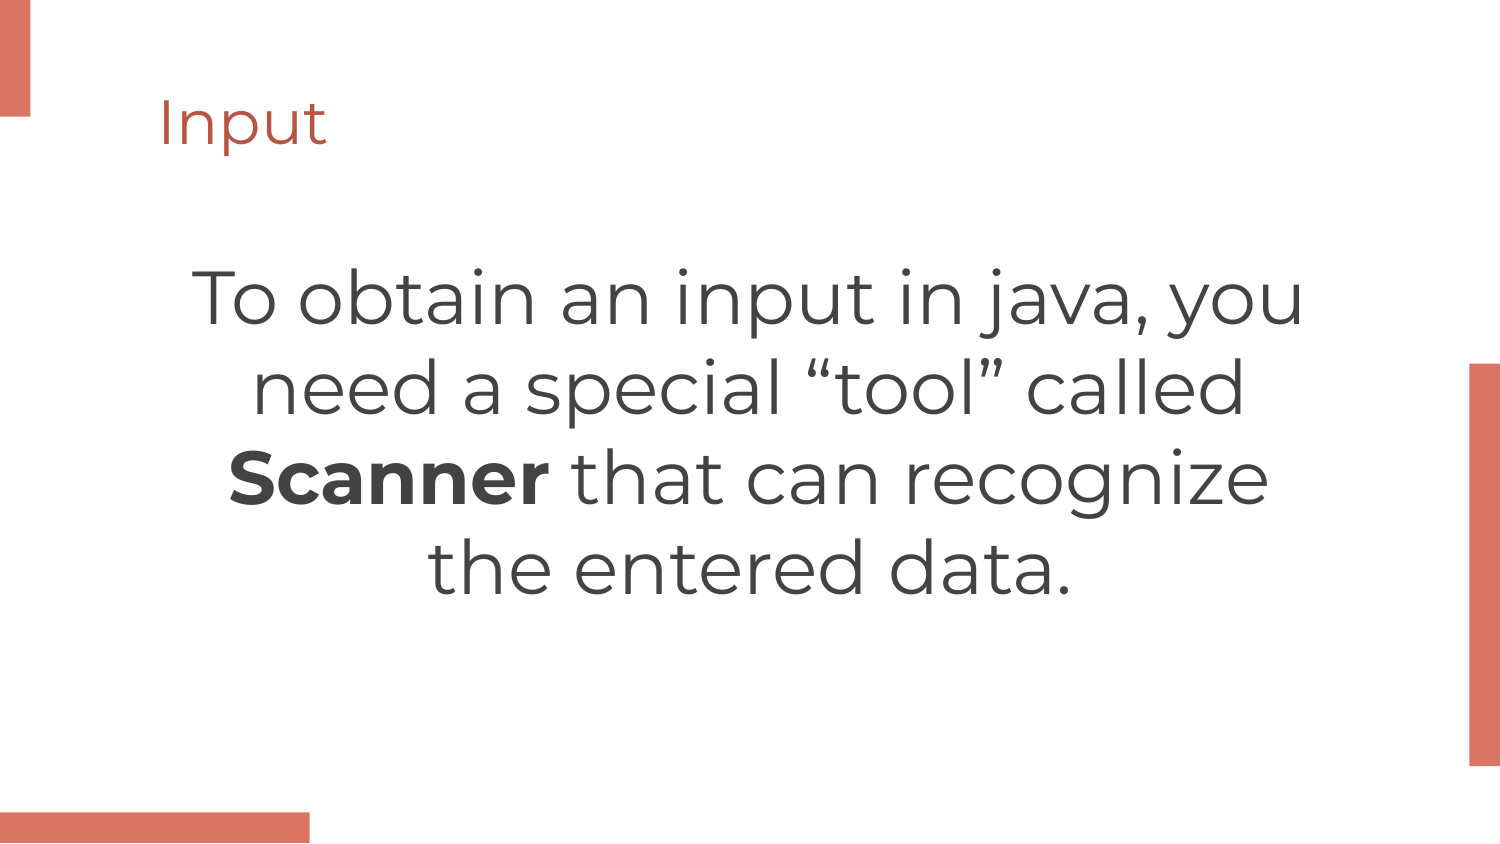

Input
To obtain an input in java, you need a special “tool” called Scanner that can recognize the entered data.